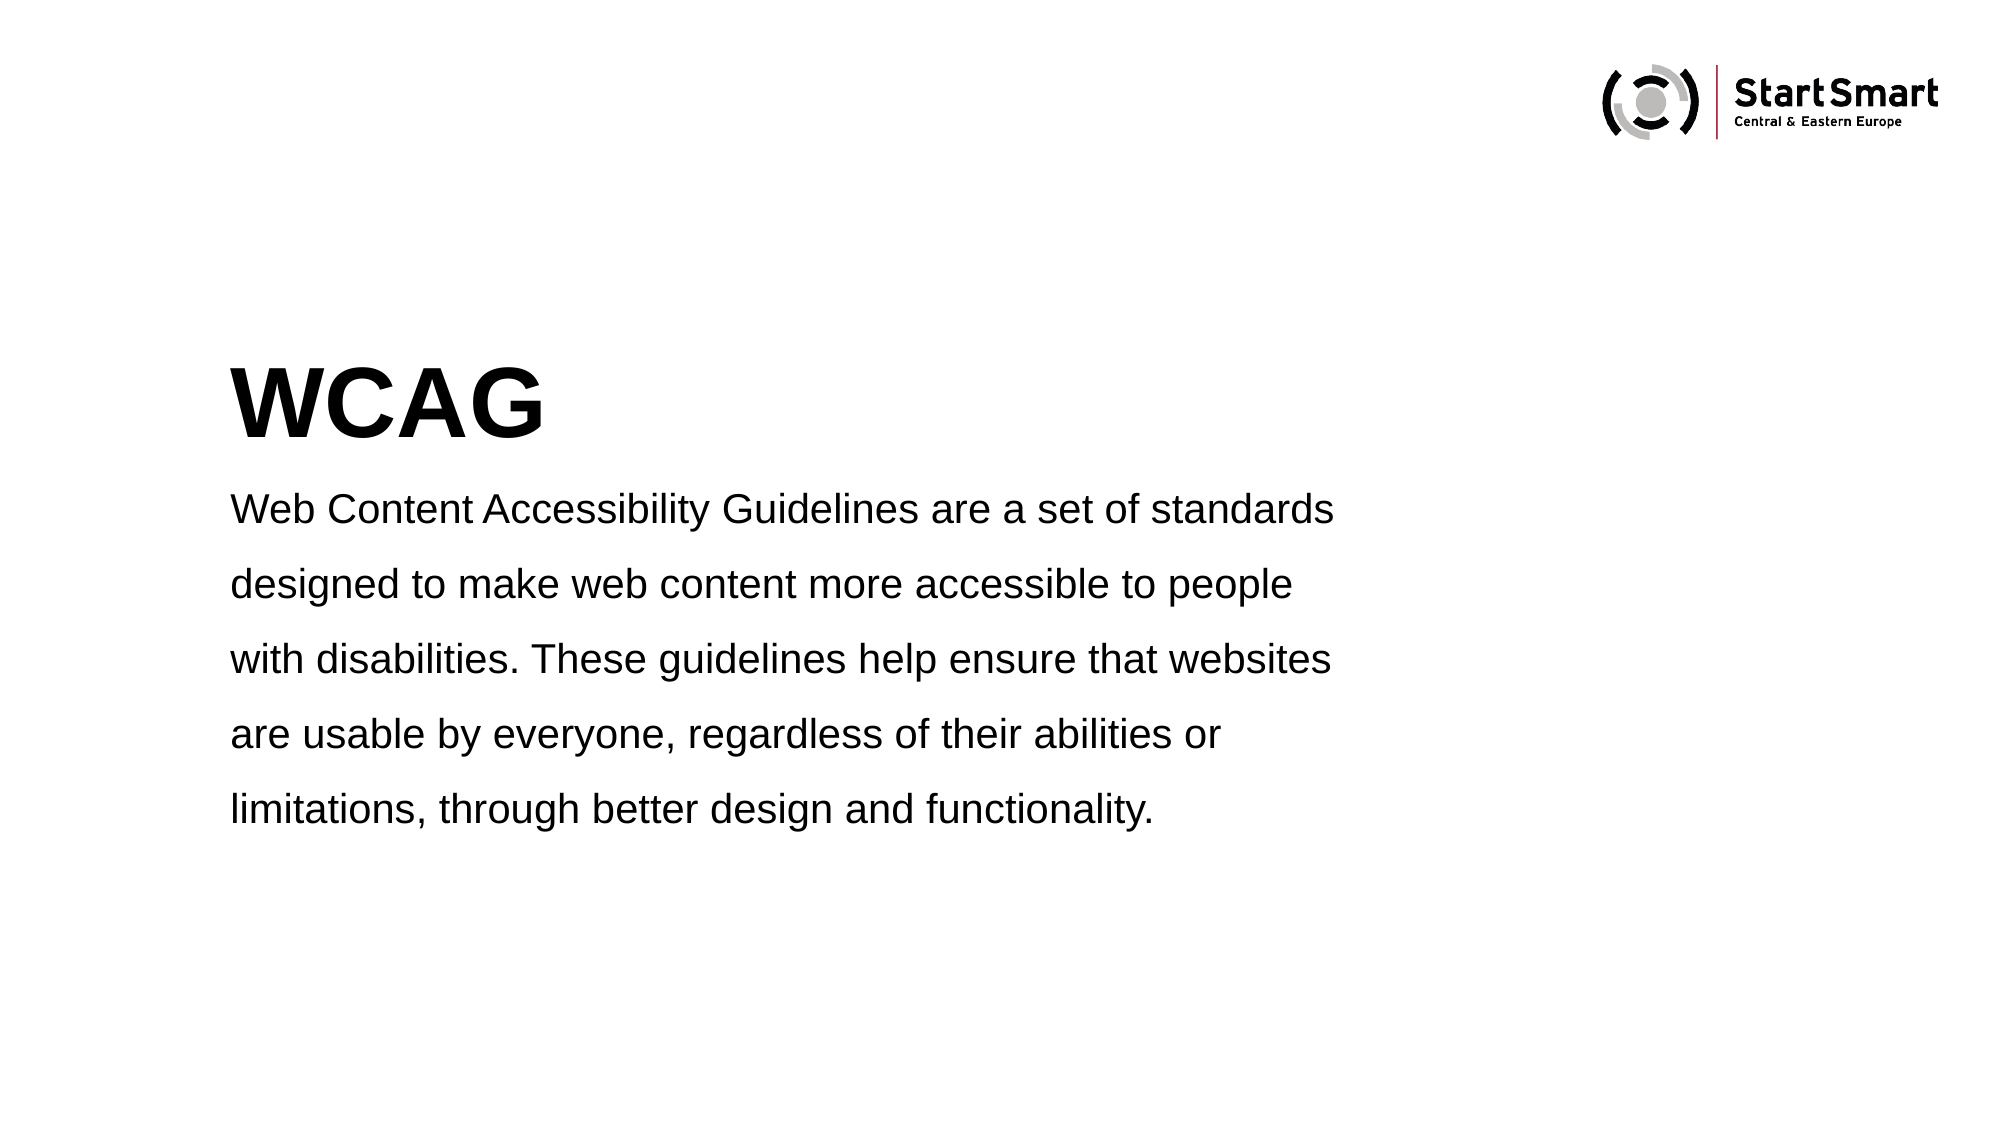

WCAG
Web Content Accessibility Guidelines are a set of standards designed to make web content more accessible to people with disabilities. These guidelines help ensure that websites are usable by everyone, regardless of their abilities or limitations, through better design and functionality.